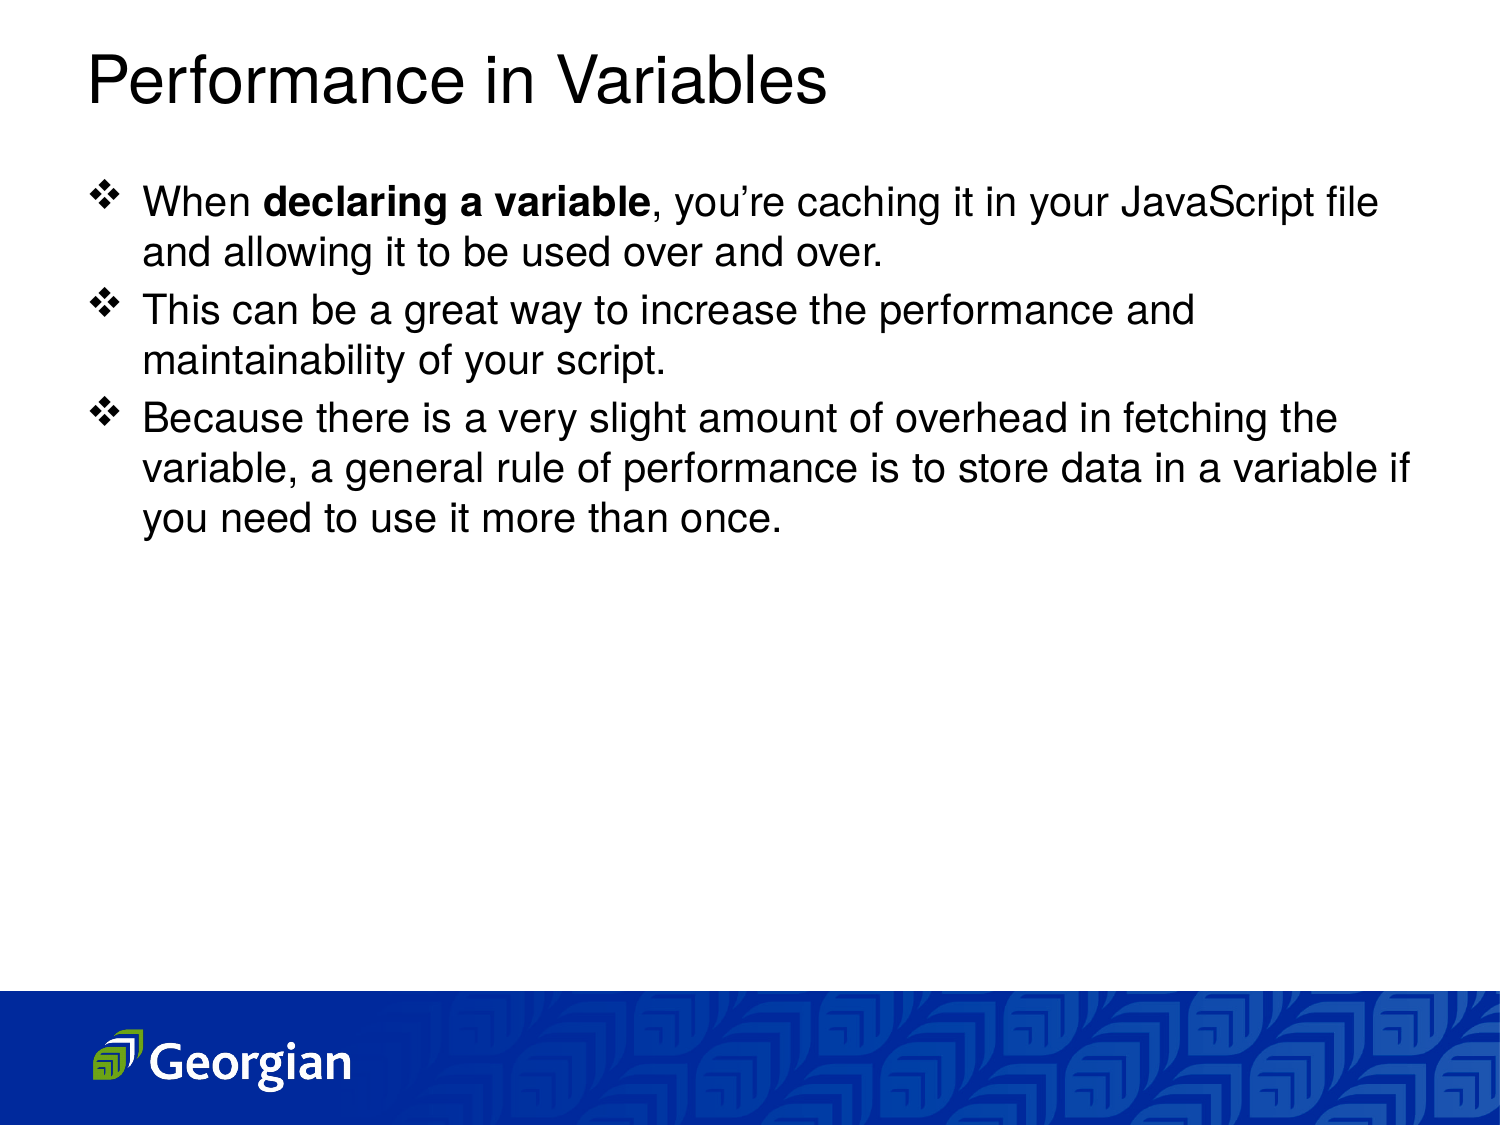

Performance in Variables
When declaring a variable, you’re caching it in your JavaScript file and allowing it to be used over and over.
This can be a great way to increase the performance and maintainability of your script.
Because there is a very slight amount of overhead in fetching the variable, a general rule of performance is to store data in a variable if you need to use it more than once.